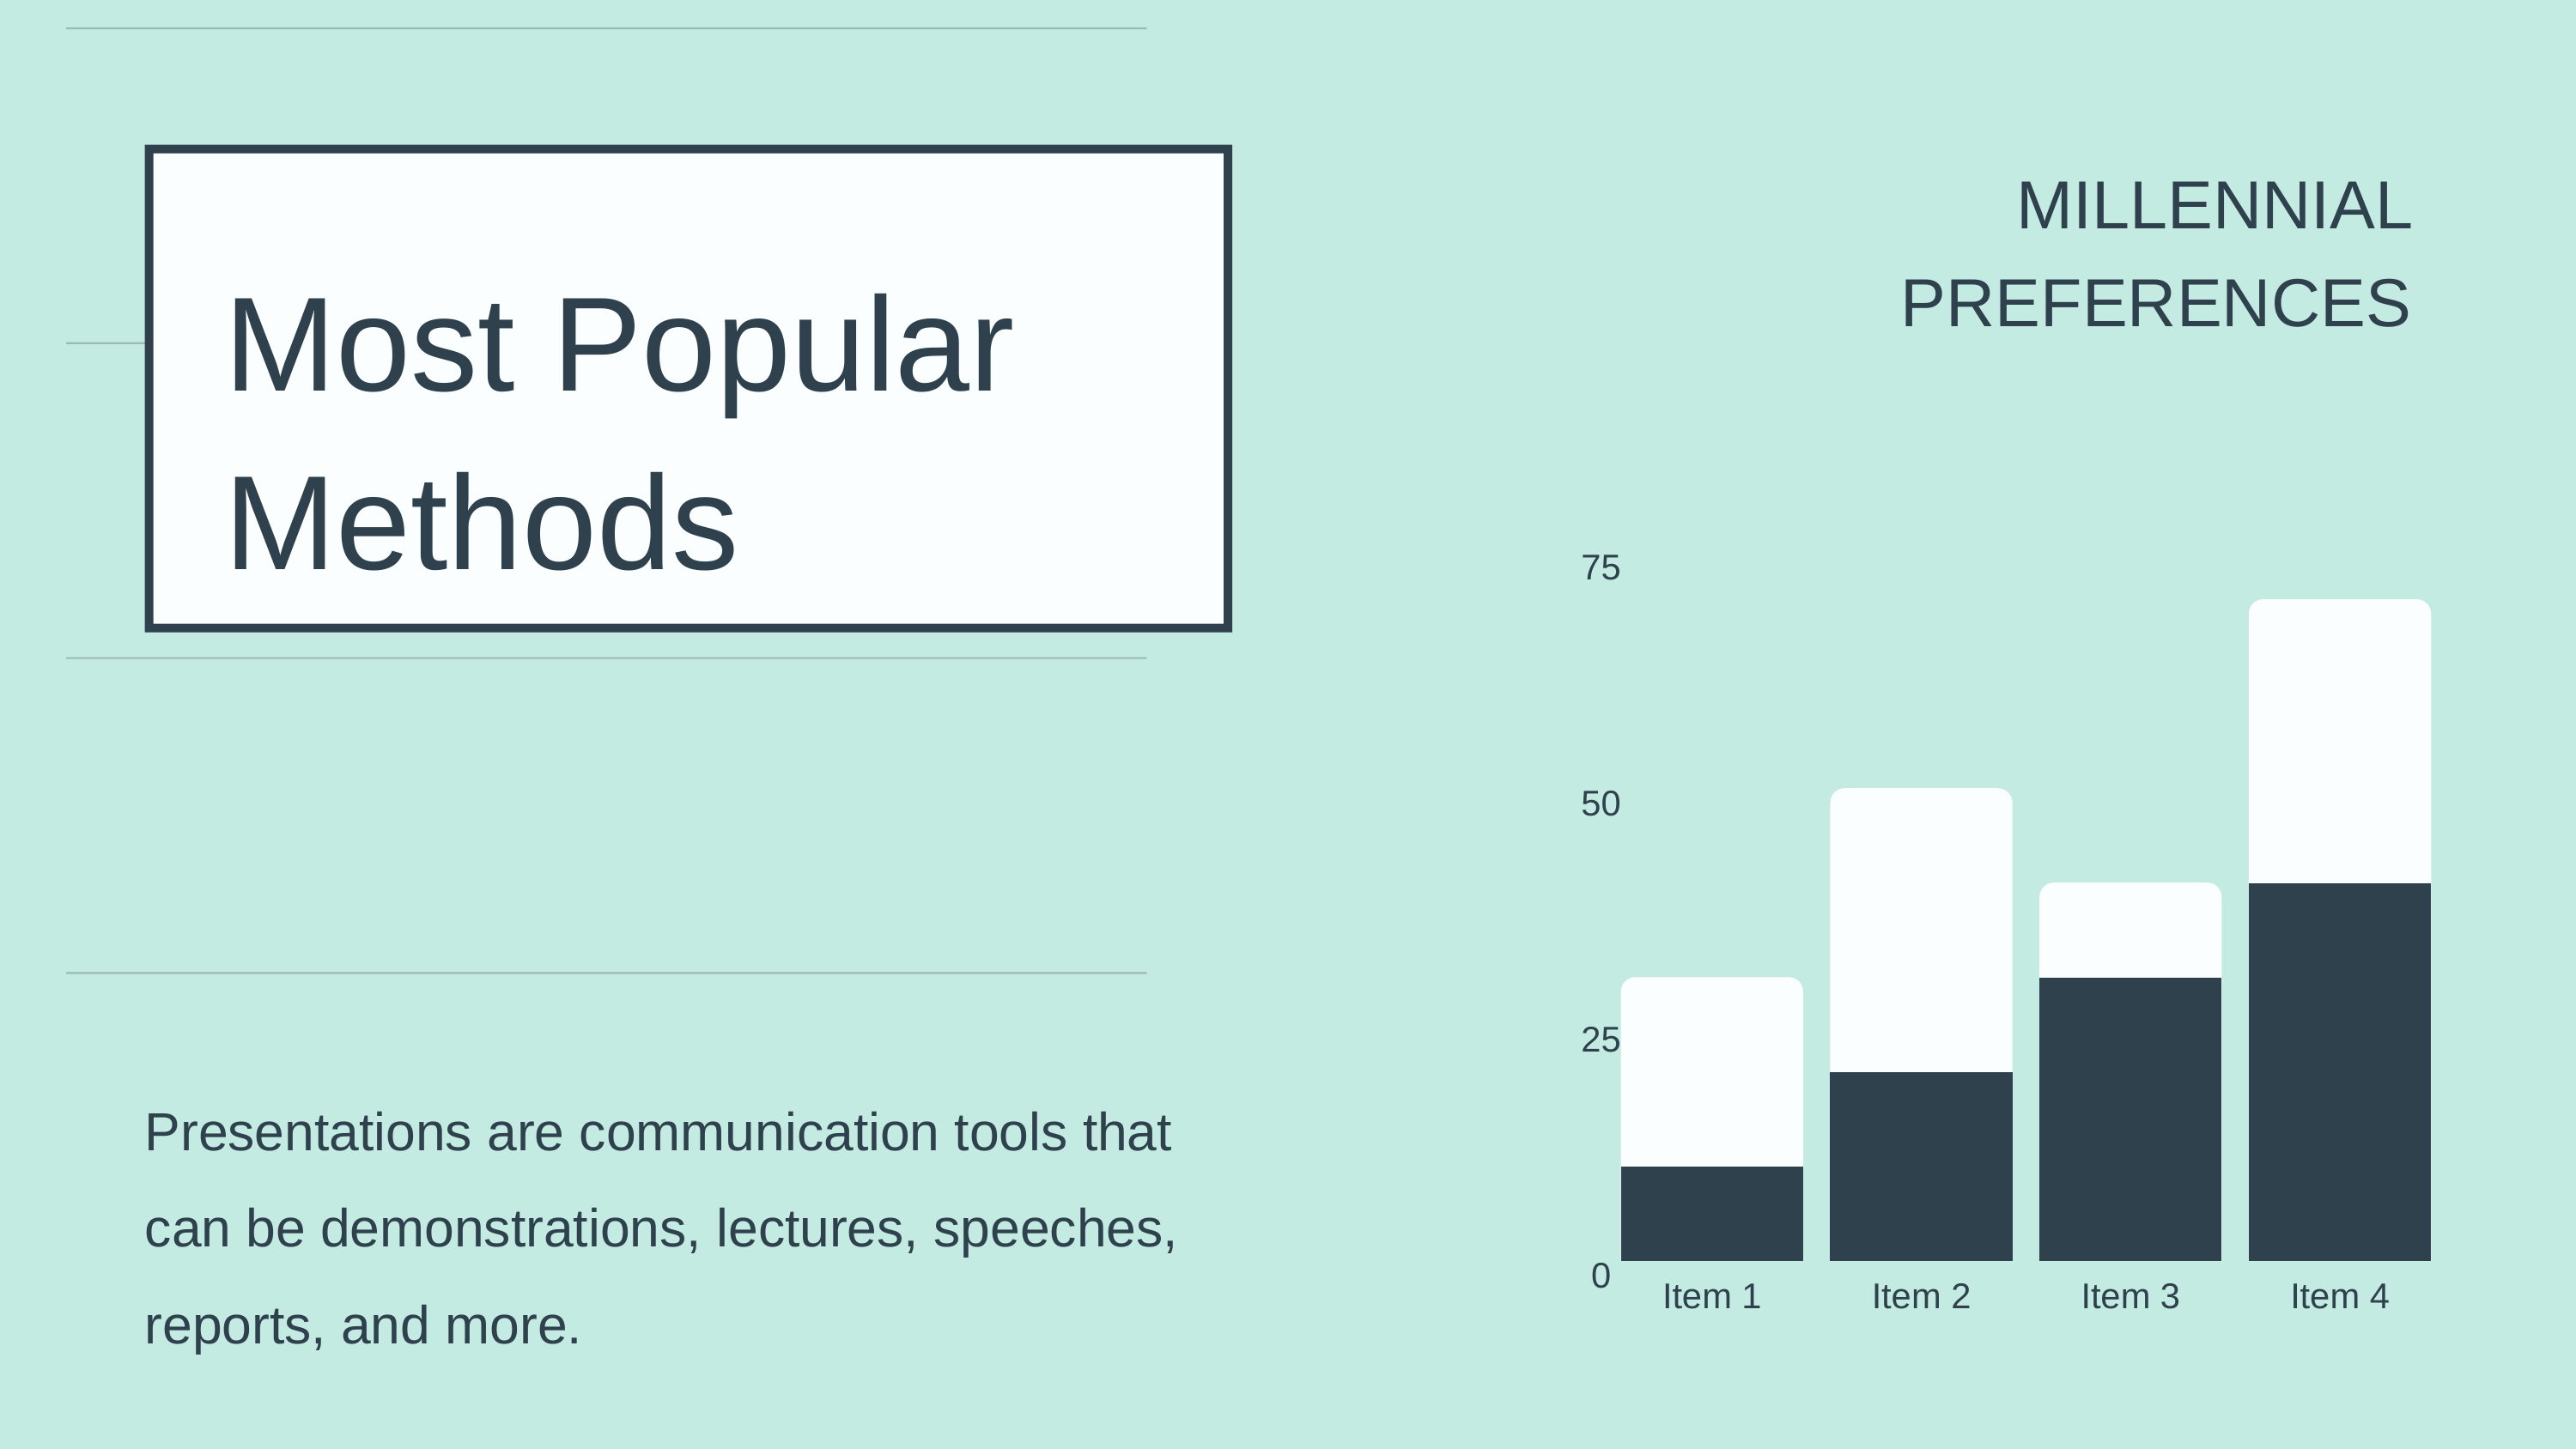

Most Popular Methods
MILLENNIAL PREFERENCES
75

50
25
0
Item 1
Item 2
Item 3
Item 4
Presentations are communication tools that can be demonstrations, lectures, speeches, reports, and more.